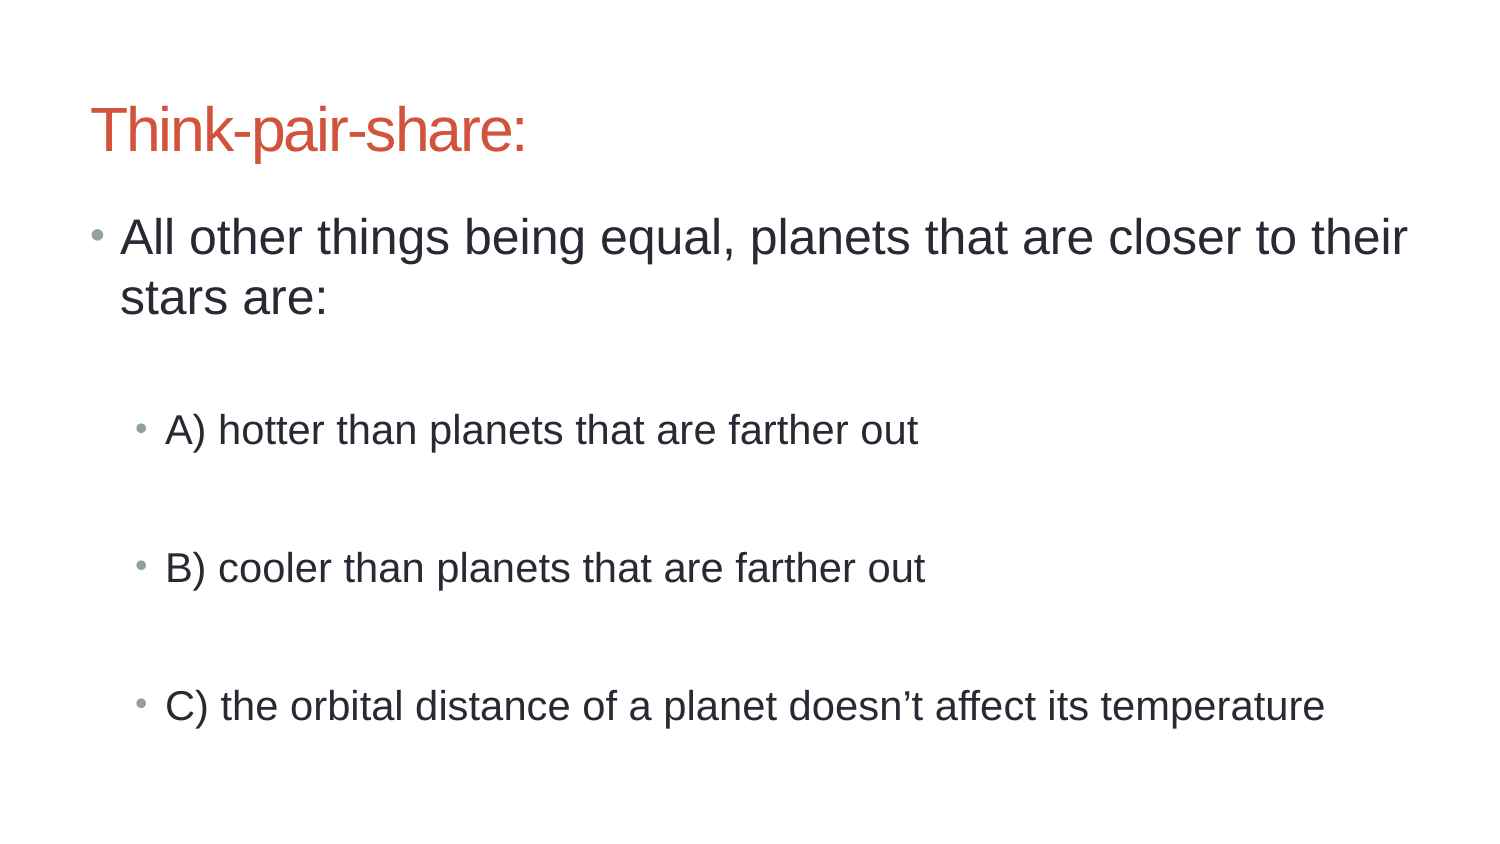

# Think-pair-share:
All other things being equal, planets that are closer to their stars are:

A) hotter than planets that are farther out

B) cooler than planets that are farther out

C) the orbital distance of a planet doesn’t affect its temperature